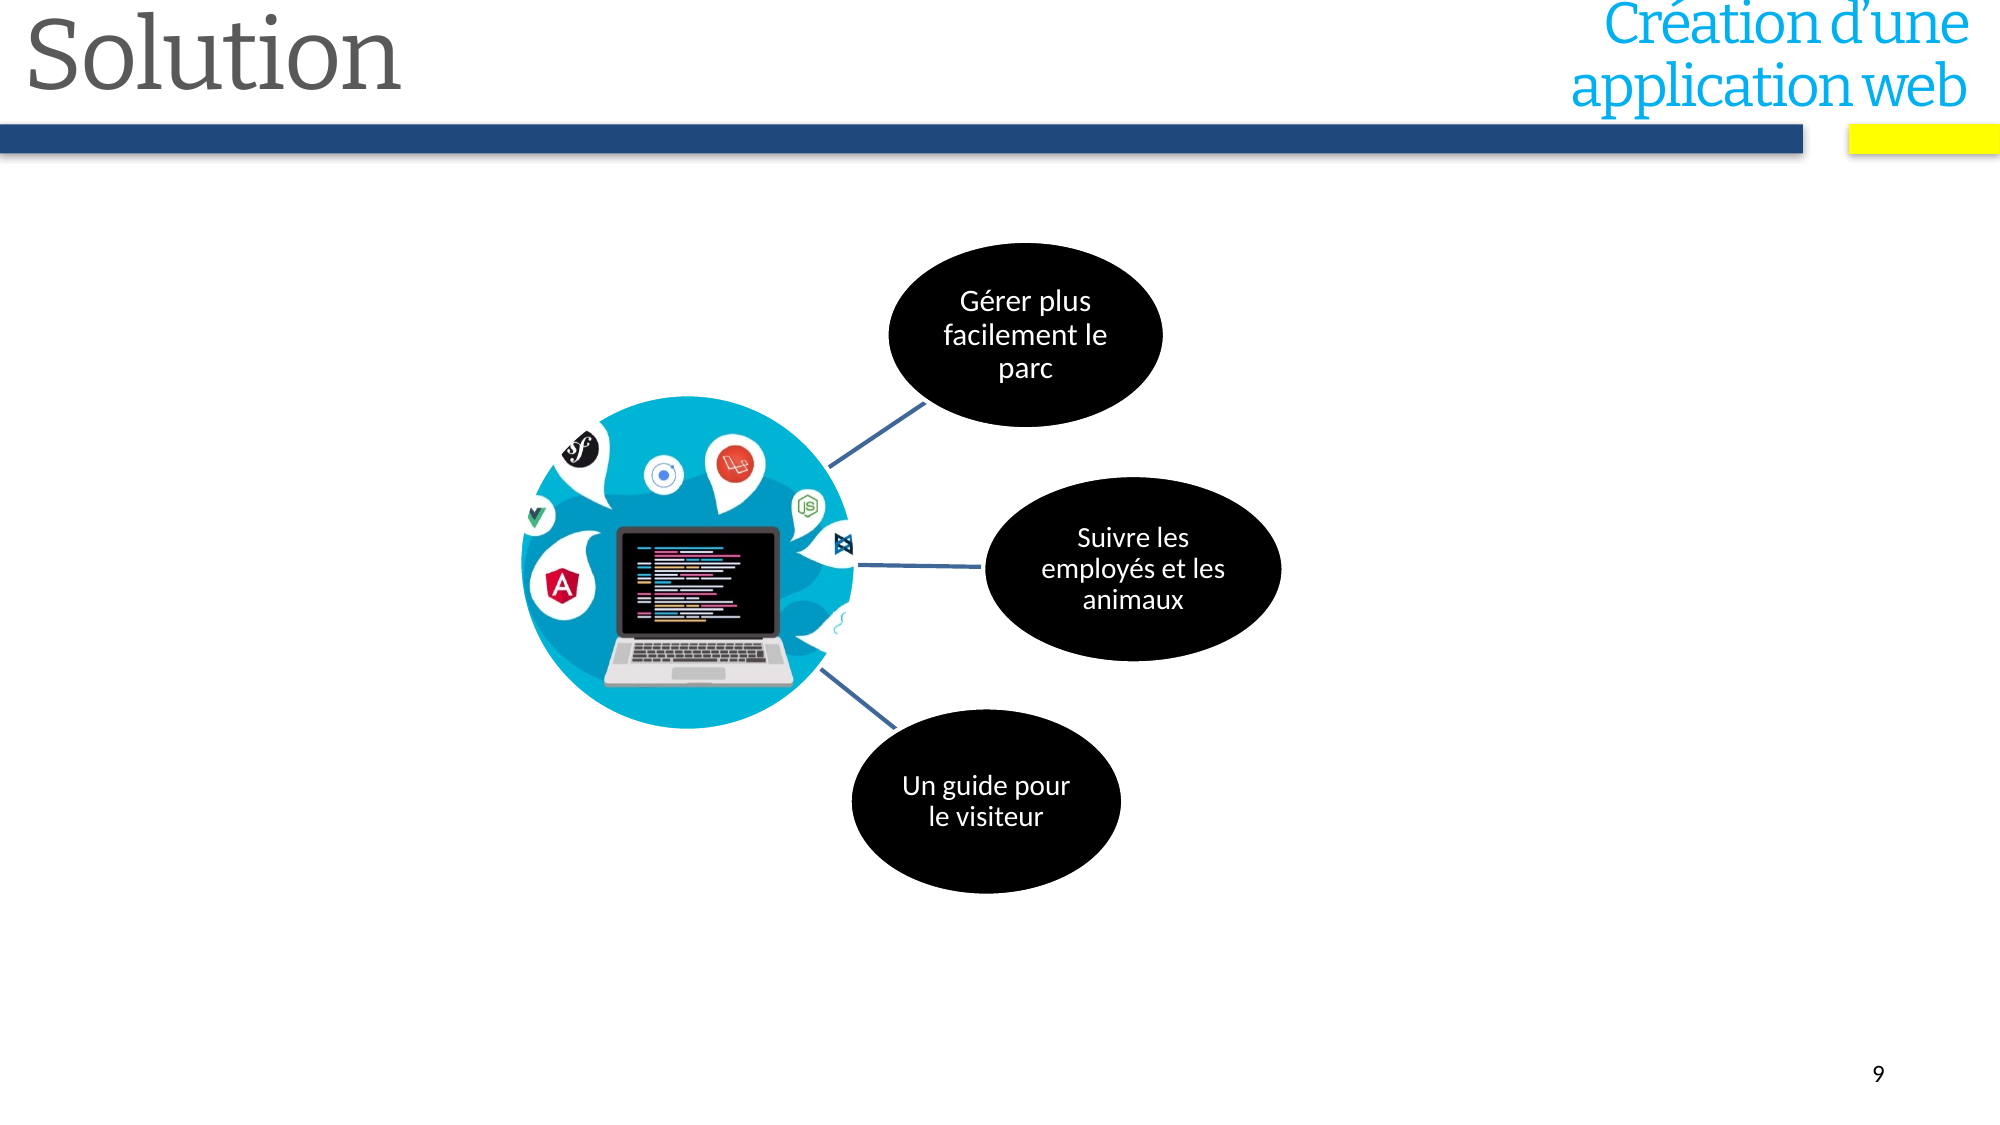

Création d’une application web

Solution

Gérer plus facilement le parc
Suivre les employés et les animaux
Un guide pour le visiteur

9